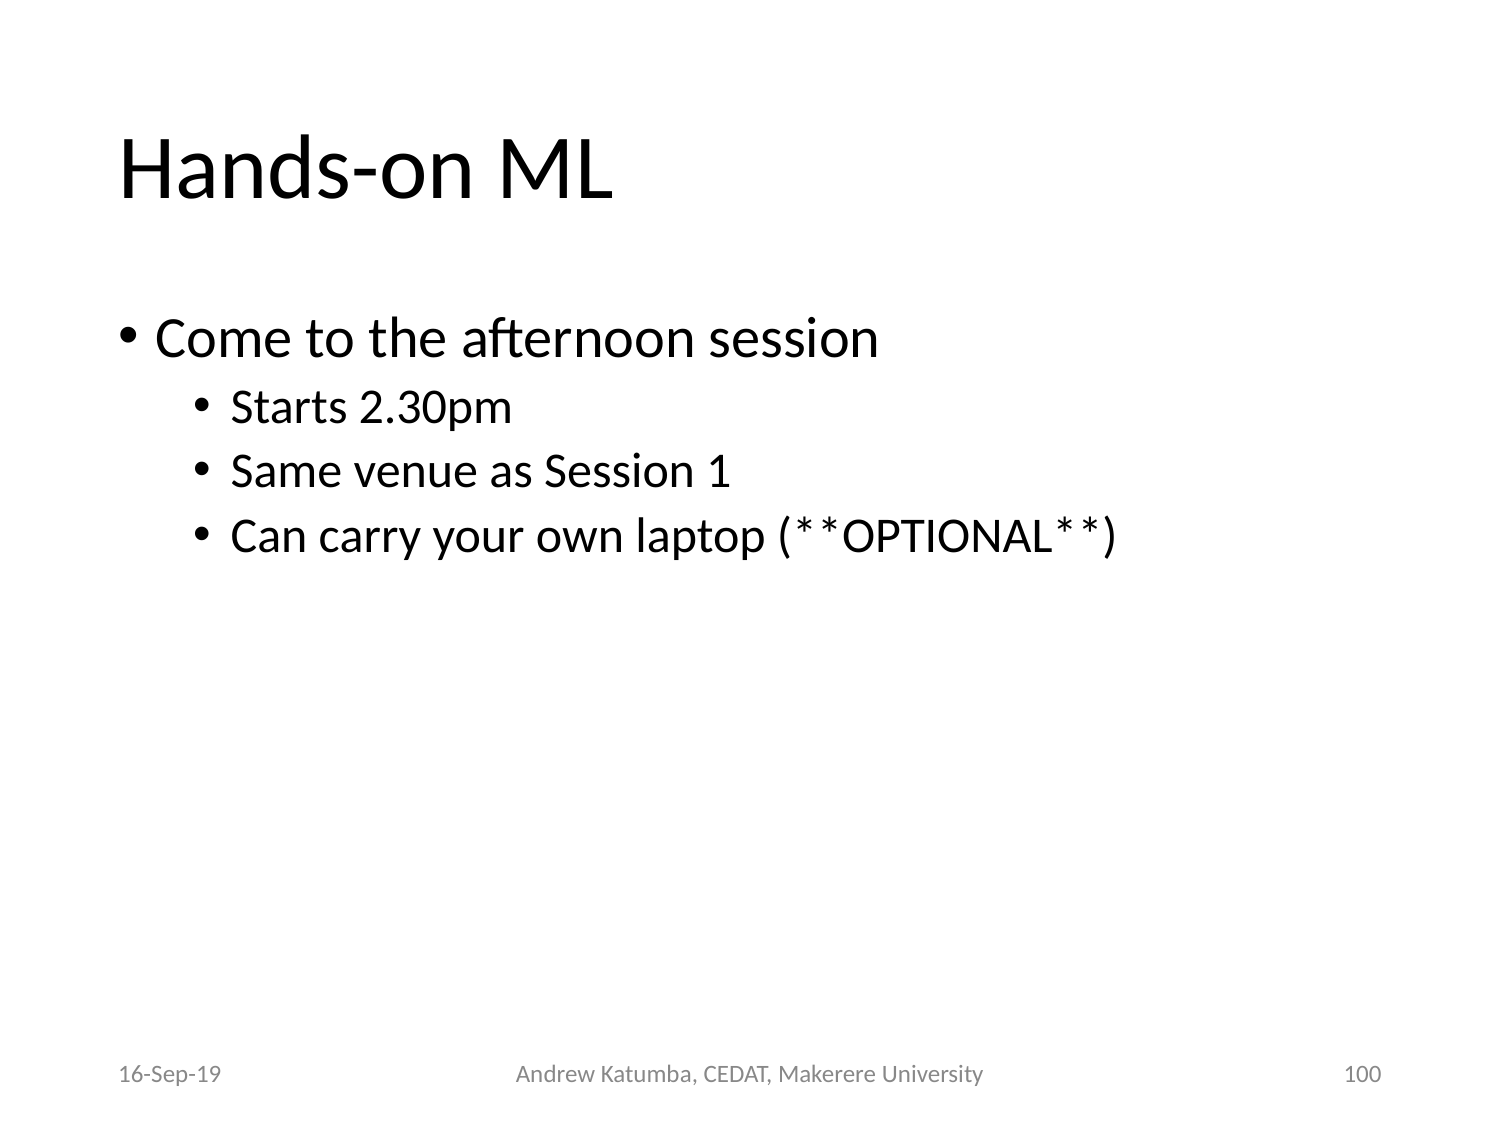

# Hands-on ML
Come to the afternoon session
Starts 2.30pm
Same venue as Session 1
Can carry your own laptop (**OPTIONAL**)
16-Sep-19
Andrew Katumba, CEDAT, Makerere University
100